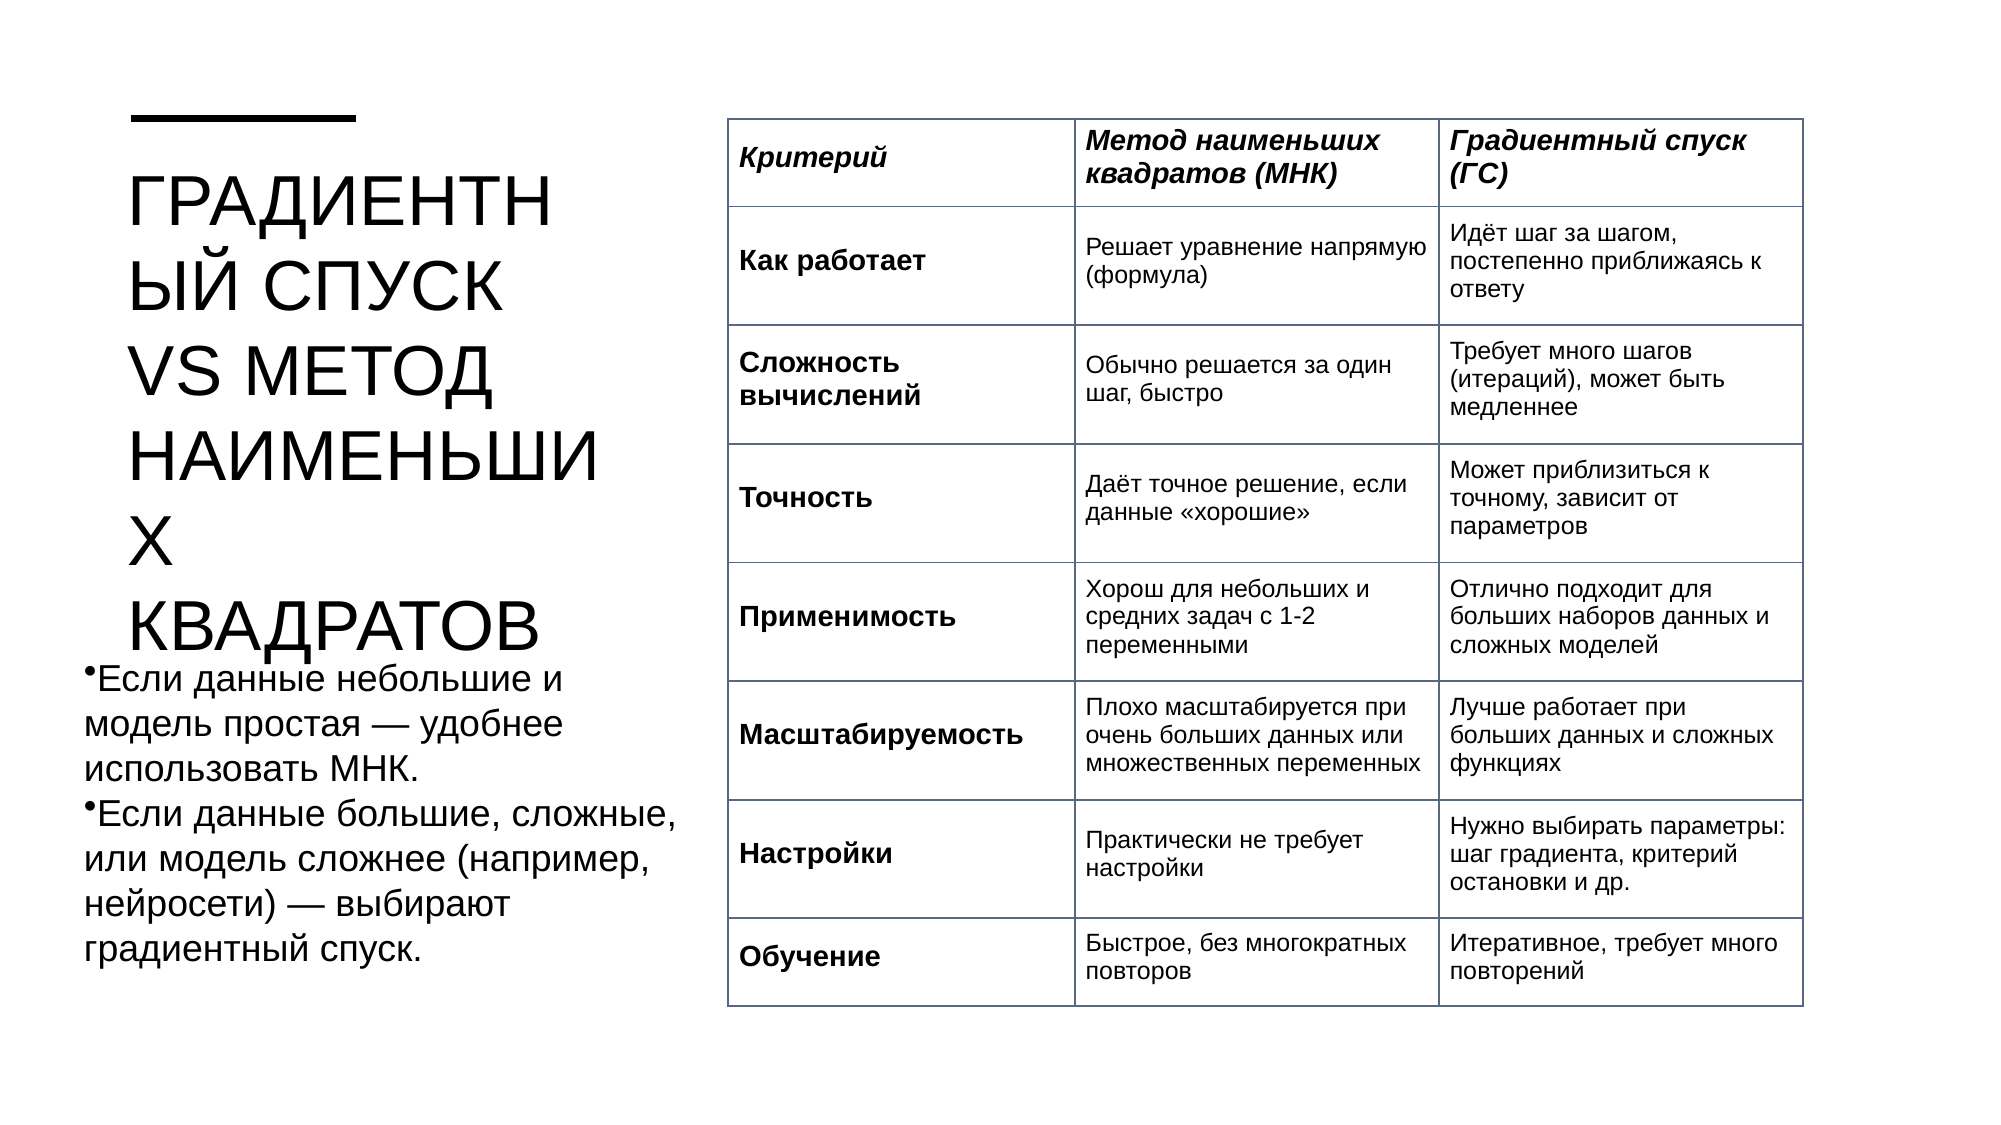

| Критерий | Метод наименьших квадратов (МНК) | Градиентный спуск (ГС) |
| --- | --- | --- |
| Как работает | Решает уравнение напрямую (формула) | Идёт шаг за шагом, постепенно приближаясь к ответу |
| Сложность вычислений | Обычно решается за один шаг, быстро | Требует много шагов (итераций), может быть медленнее |
| Точность | Даёт точное решение, если данные «хорошие» | Может приблизиться к точному, зависит от параметров |
| Применимость | Хорош для небольших и средних задач с 1-2 переменными | Отлично подходит для больших наборов данных и сложных моделей |
| Масштабируемость | Плохо масштабируется при очень больших данных или множественных переменных | Лучше работает при больших данных и сложных функциях |
| Настройки | Практически не требует настройки | Нужно выбирать параметры: шаг градиента, критерий остановки и др. |
| Обучение | Быстрое, без многократных повторов | Итеративное, требует много повторений |
# Градиентный спуск vs Метод наименьших квадратов
Если данные небольшие и модель простая — удобнее использовать МНК.
Если данные большие, сложные, или модель сложнее (например, нейросети) — выбирают градиентный спуск.